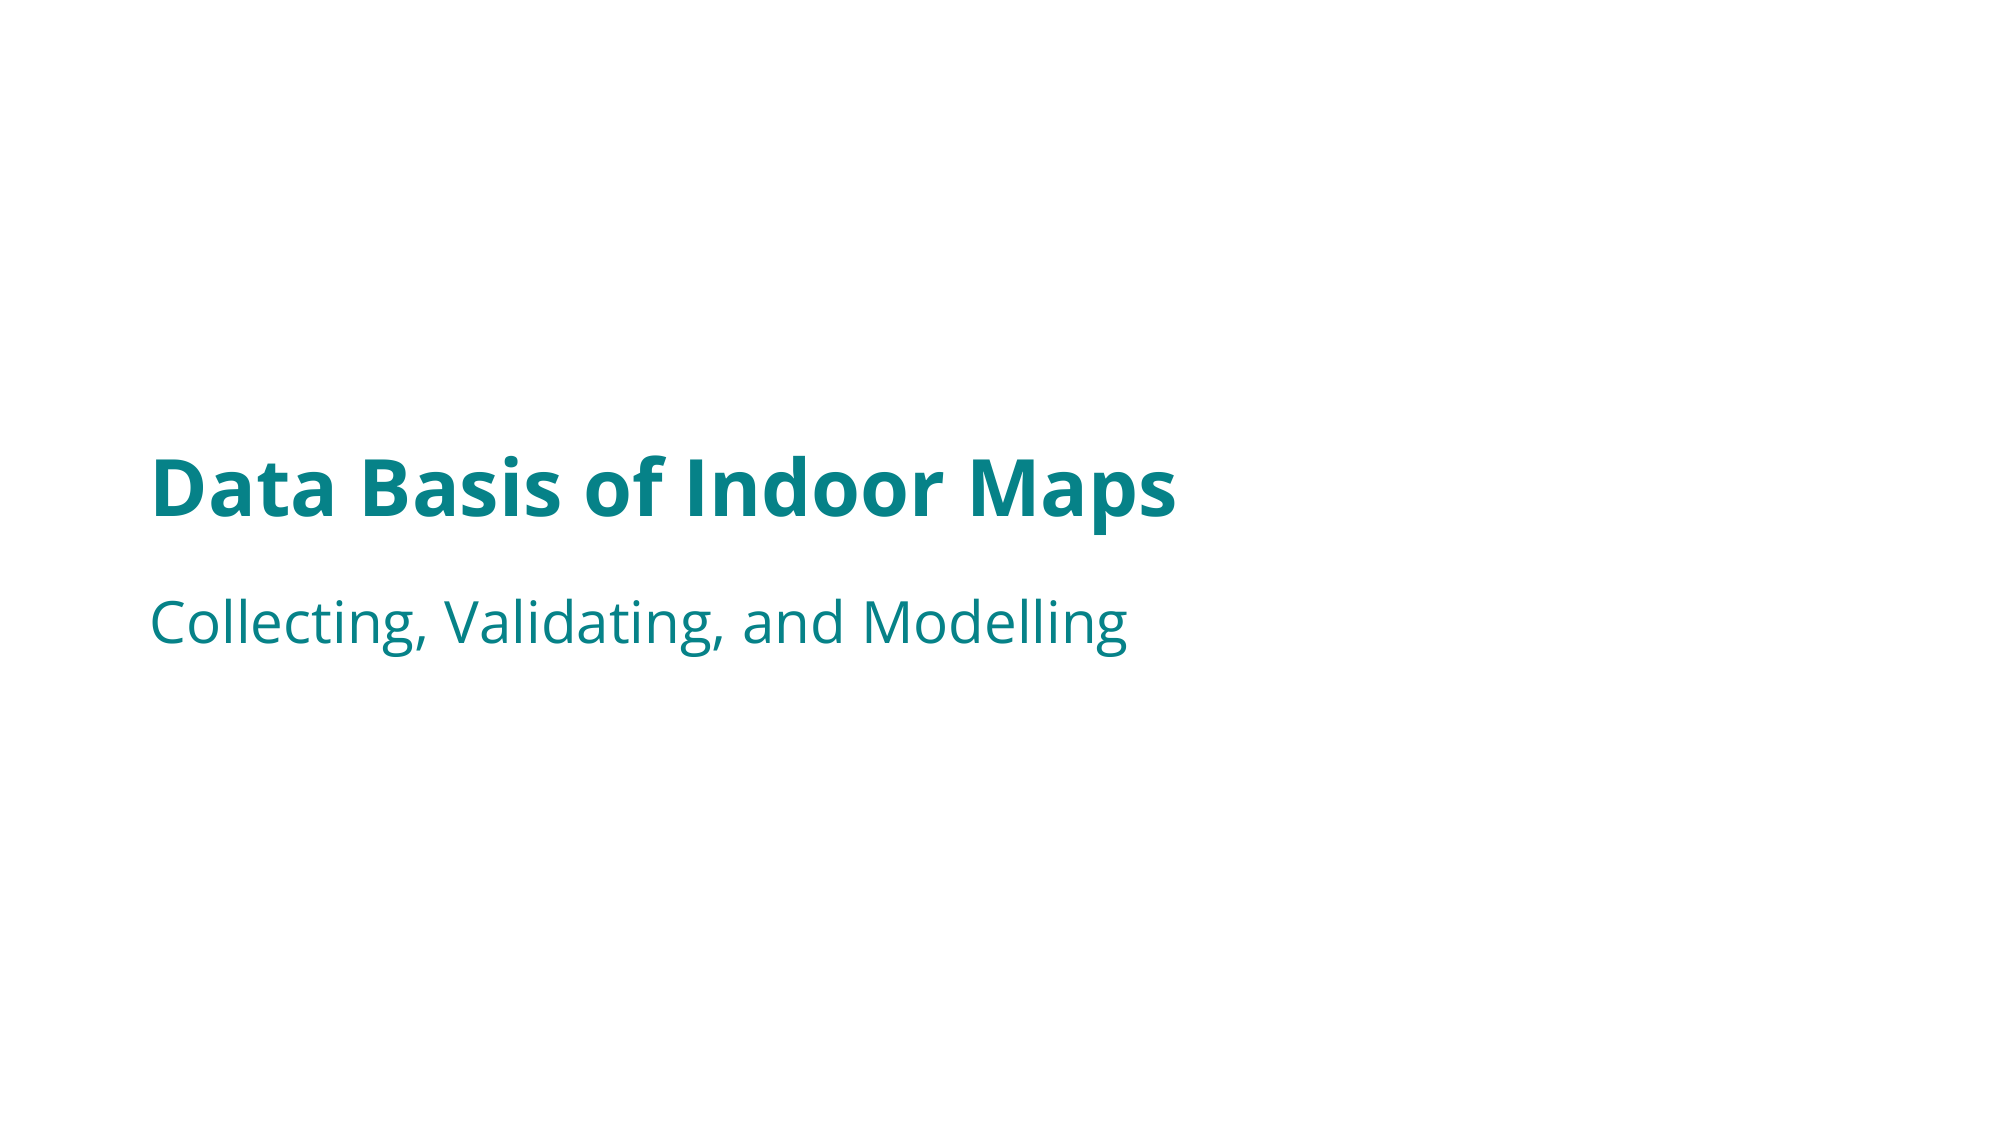

# Data Basis of Indoor Maps
Collecting, Validating, and Modelling